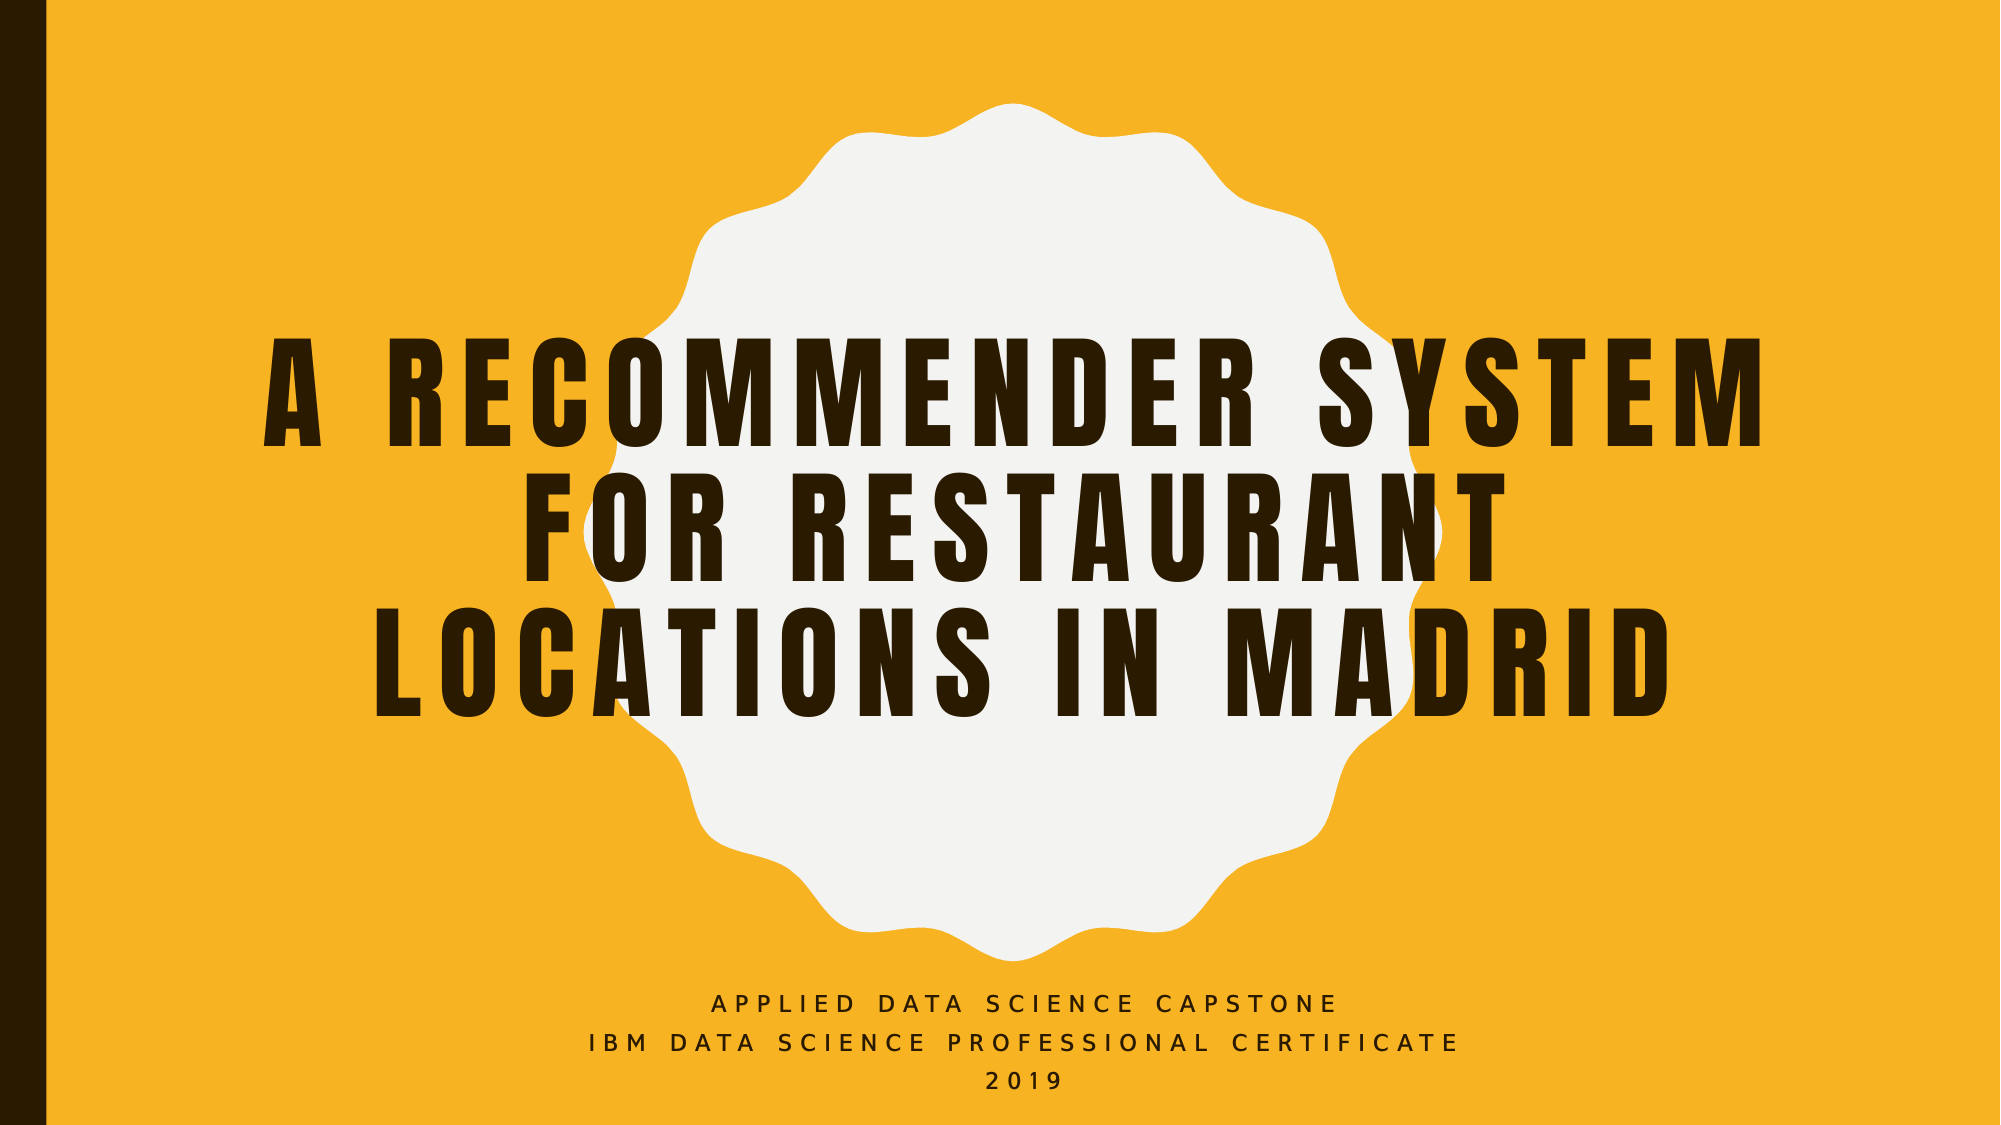

# A Recommender System for Restaurant locations in madrid
Applied Data Science Capstone
IBM Data Science Professional Certificate
2019